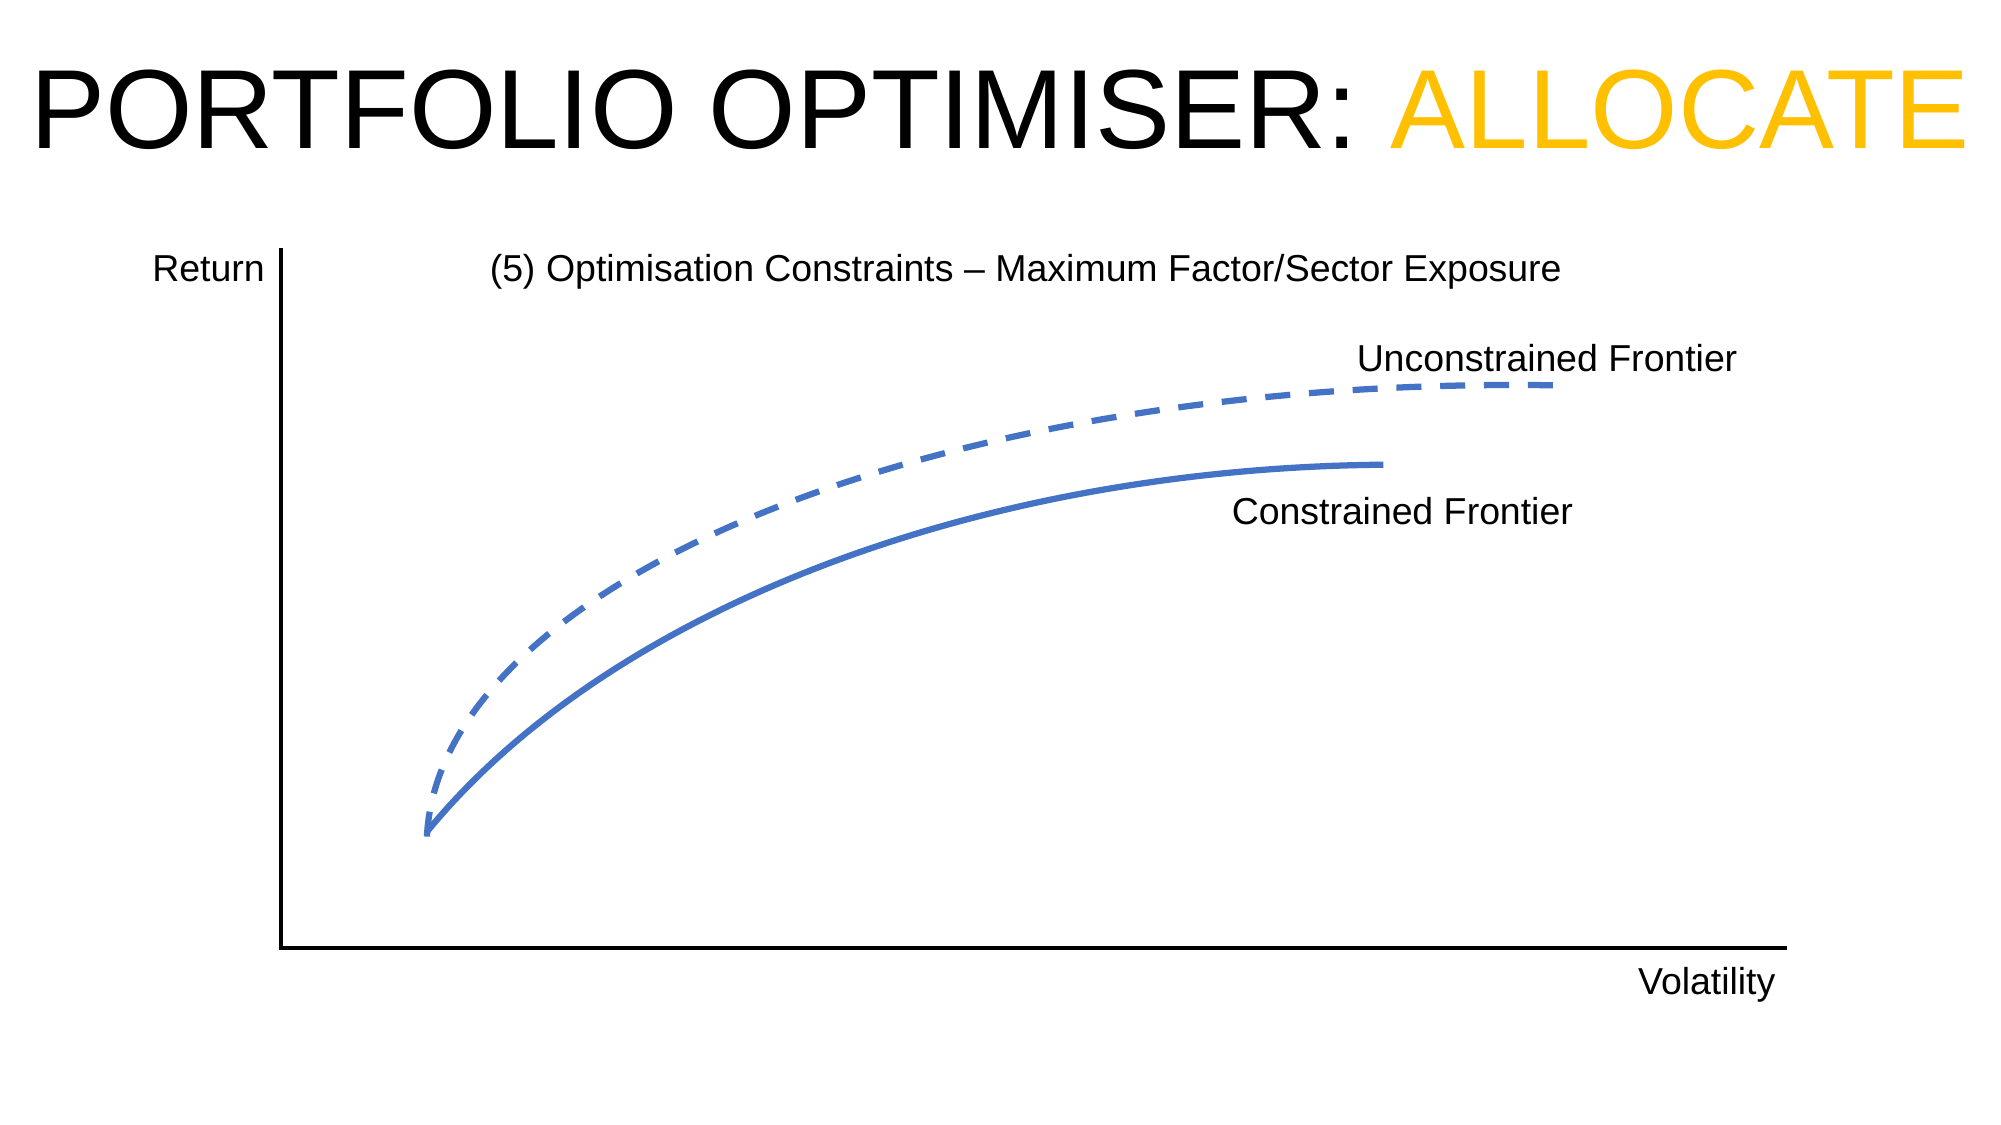

# PORTFOLIO OPTIMISER: ALLOCATE
(5) Optimisation Constraints – Maximum Factor/Sector Exposure
Return
Unconstrained Frontier

Constrained Frontier
Volatility